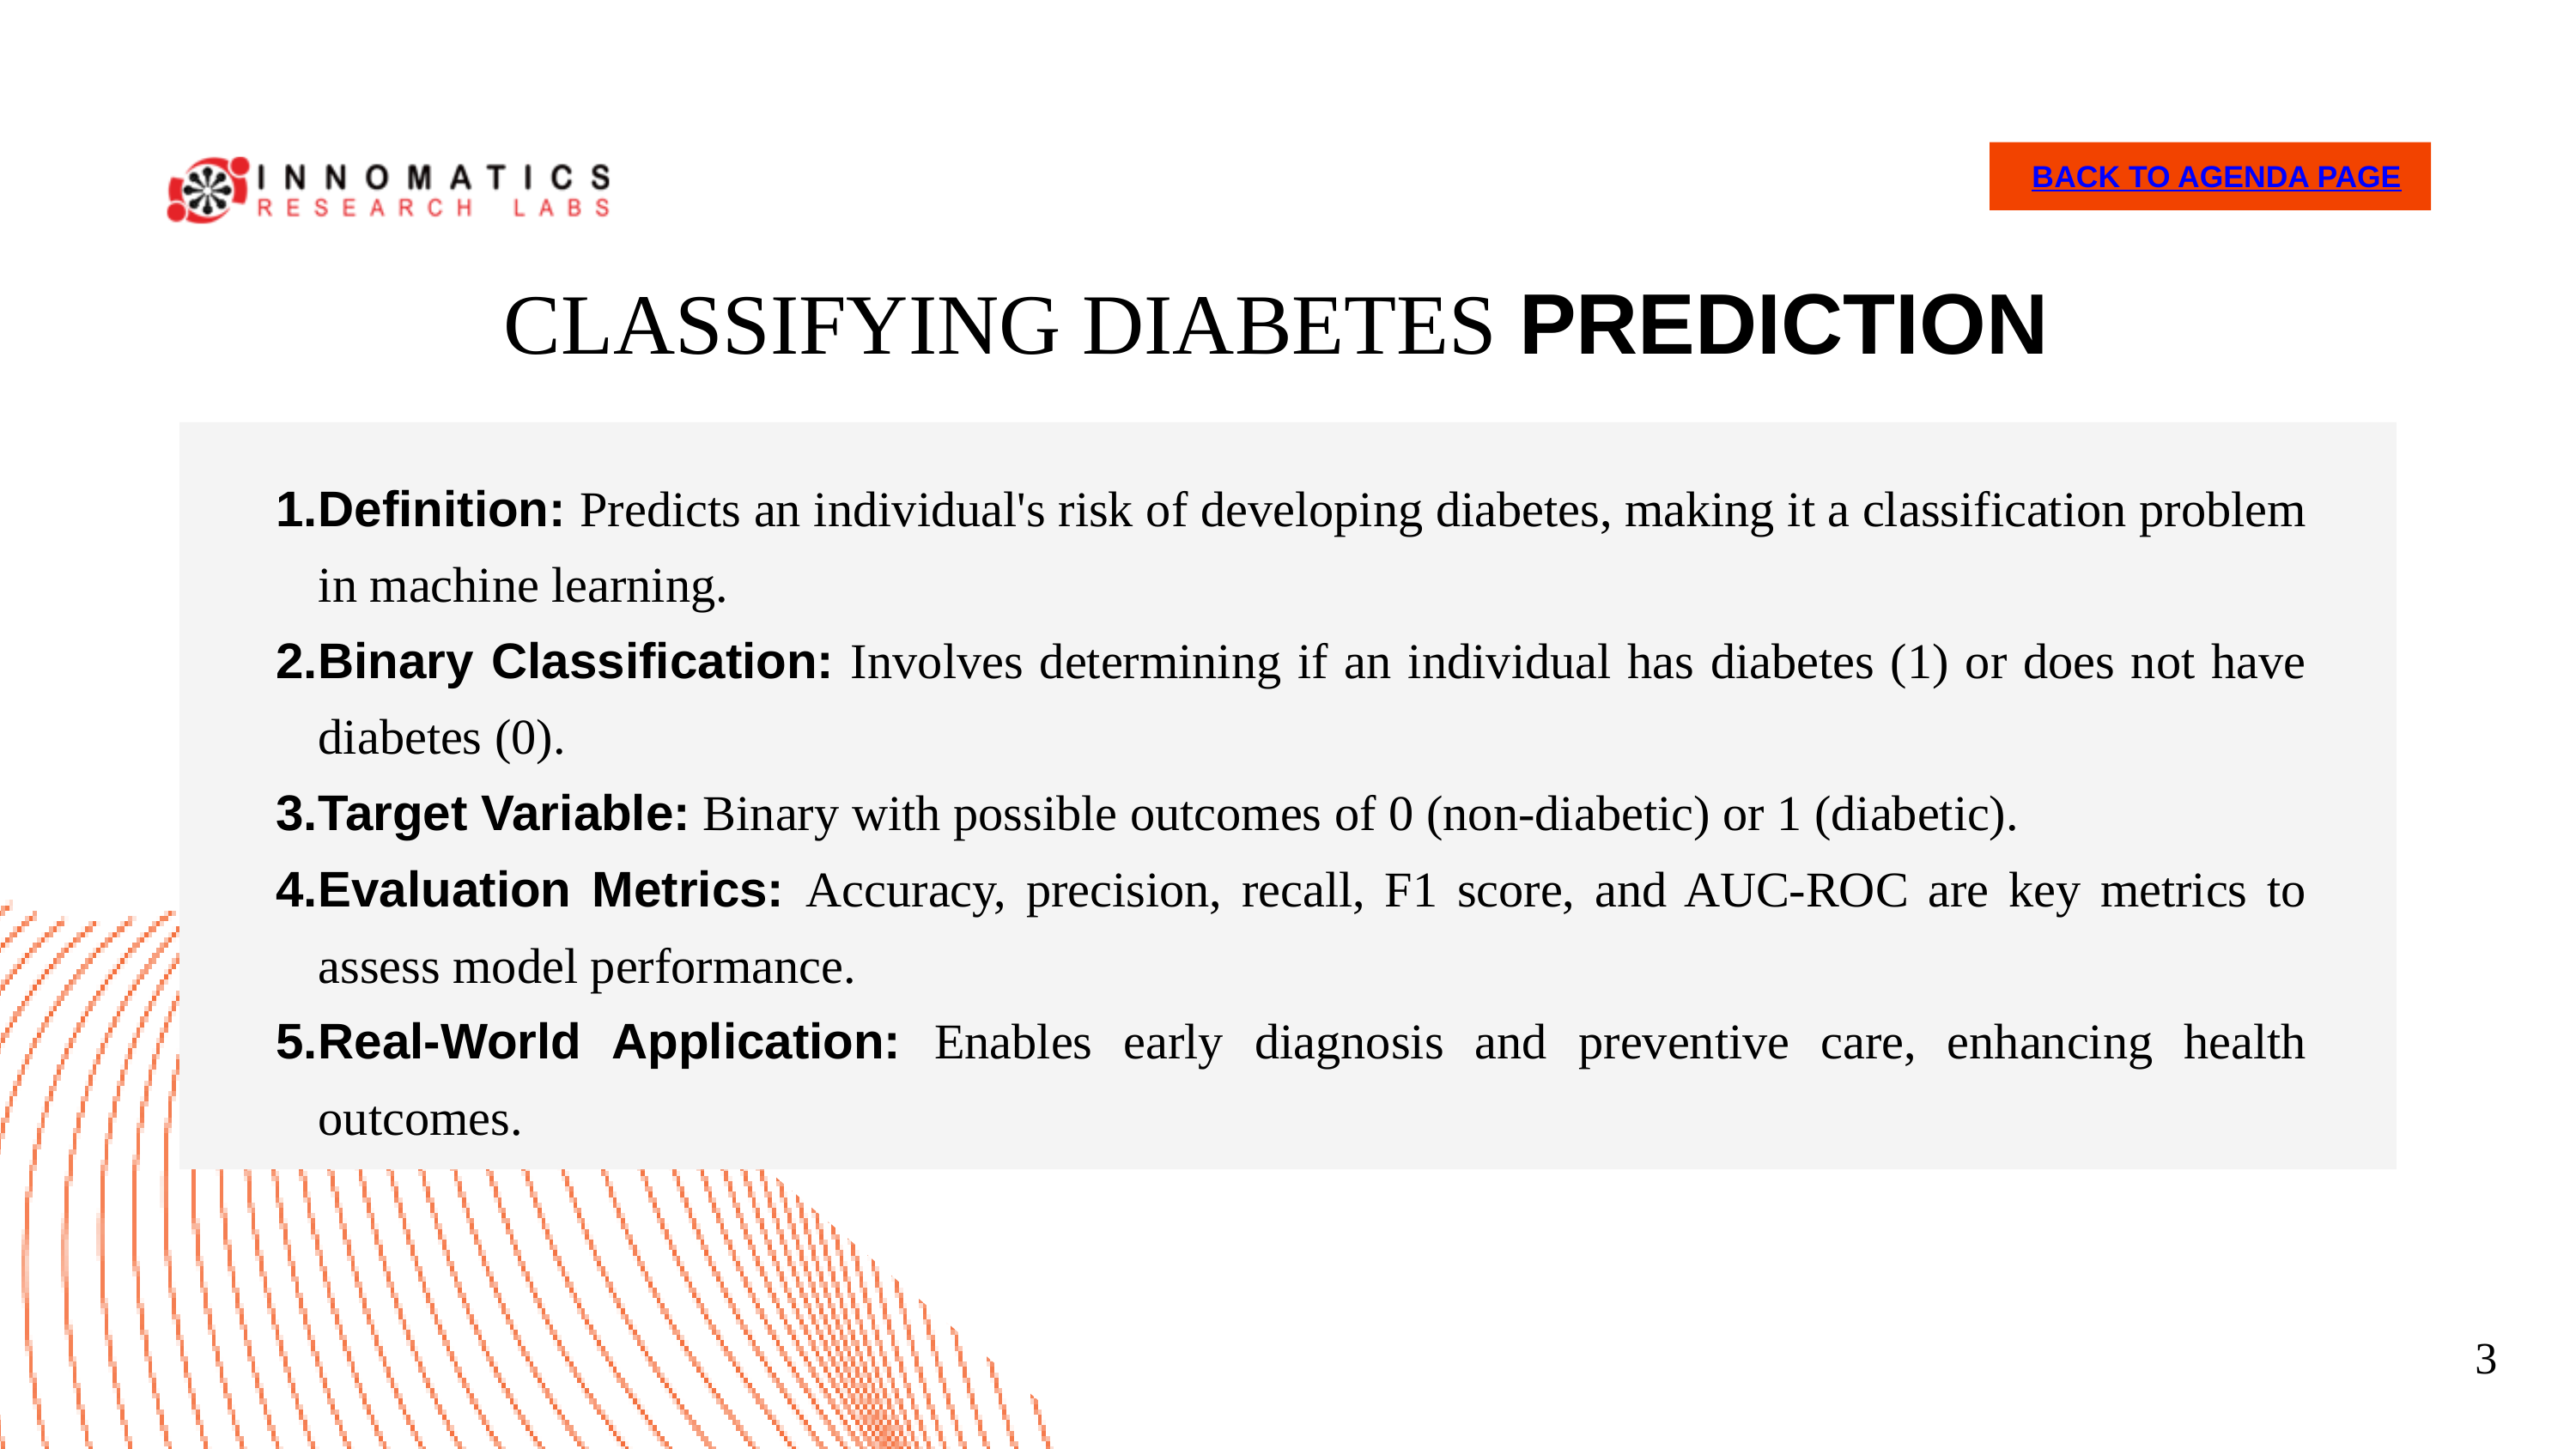

BACK TO AGENDA PAGE

CLASSIFYING DIABETES PREDICTION

Definition: Predicts an individual's risk of developing diabetes, making it a classification problem in machine learning.
Binary Classification: Involves determining if an individual has diabetes (1) or does not have diabetes (0).
Target Variable: Binary with possible outcomes of 0 (non-diabetic) or 1 (diabetic).
Evaluation Metrics: Accuracy, precision, recall, F1 score, and AUC-ROC are key metrics to assess model performance.
Real-World Application: Enables early diagnosis and preventive care, enhancing health outcomes.

3